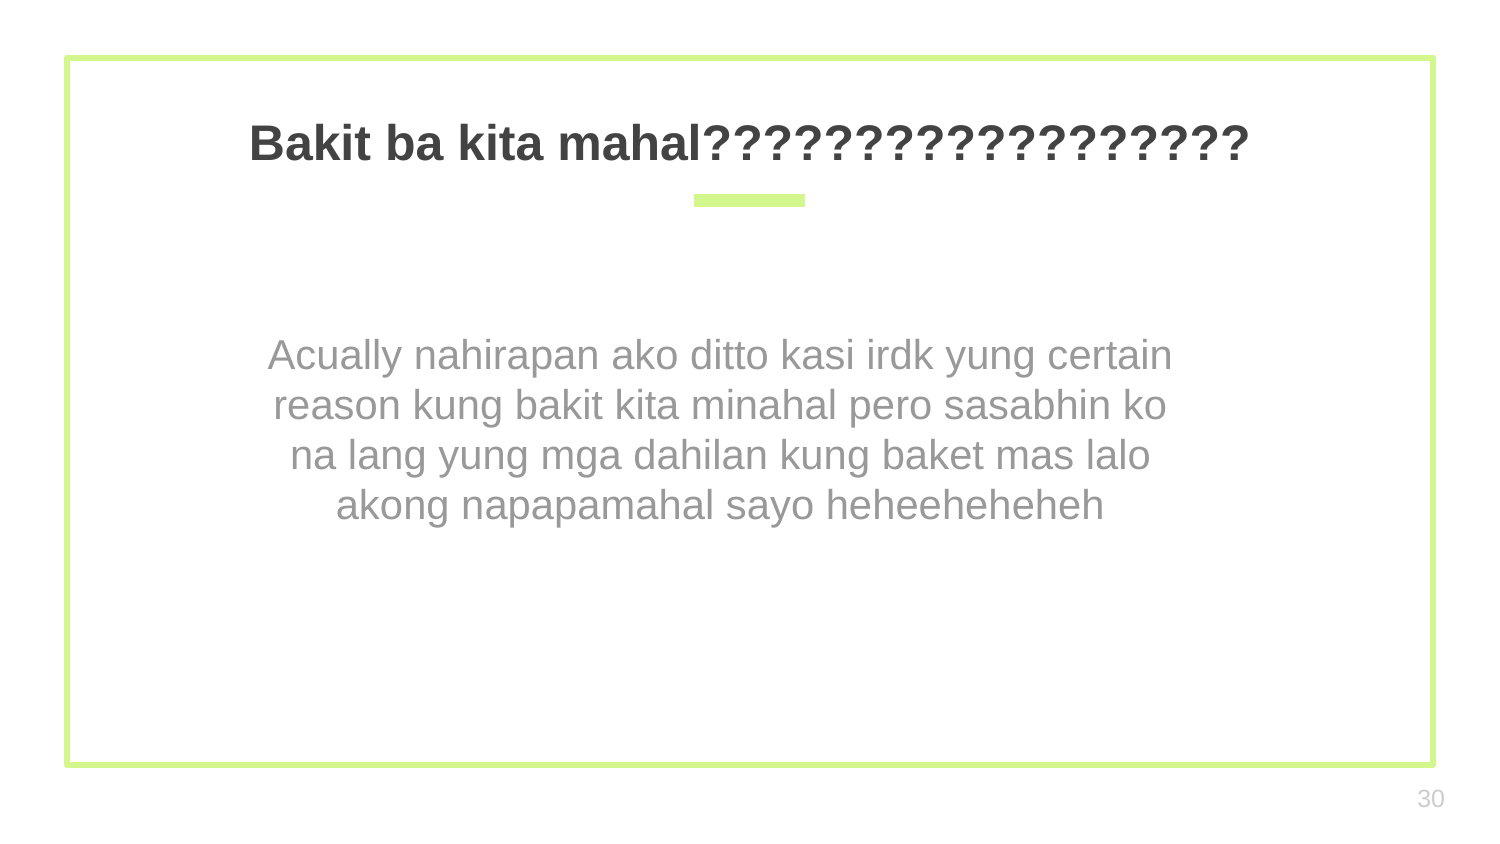

# Bakit ba kita mahal??????????????????
Acually nahirapan ako ditto kasi irdk yung certain reason kung bakit kita minahal pero sasabhin ko na lang yung mga dahilan kung baket mas lalo akong napapamahal sayo heheeheheheh
30